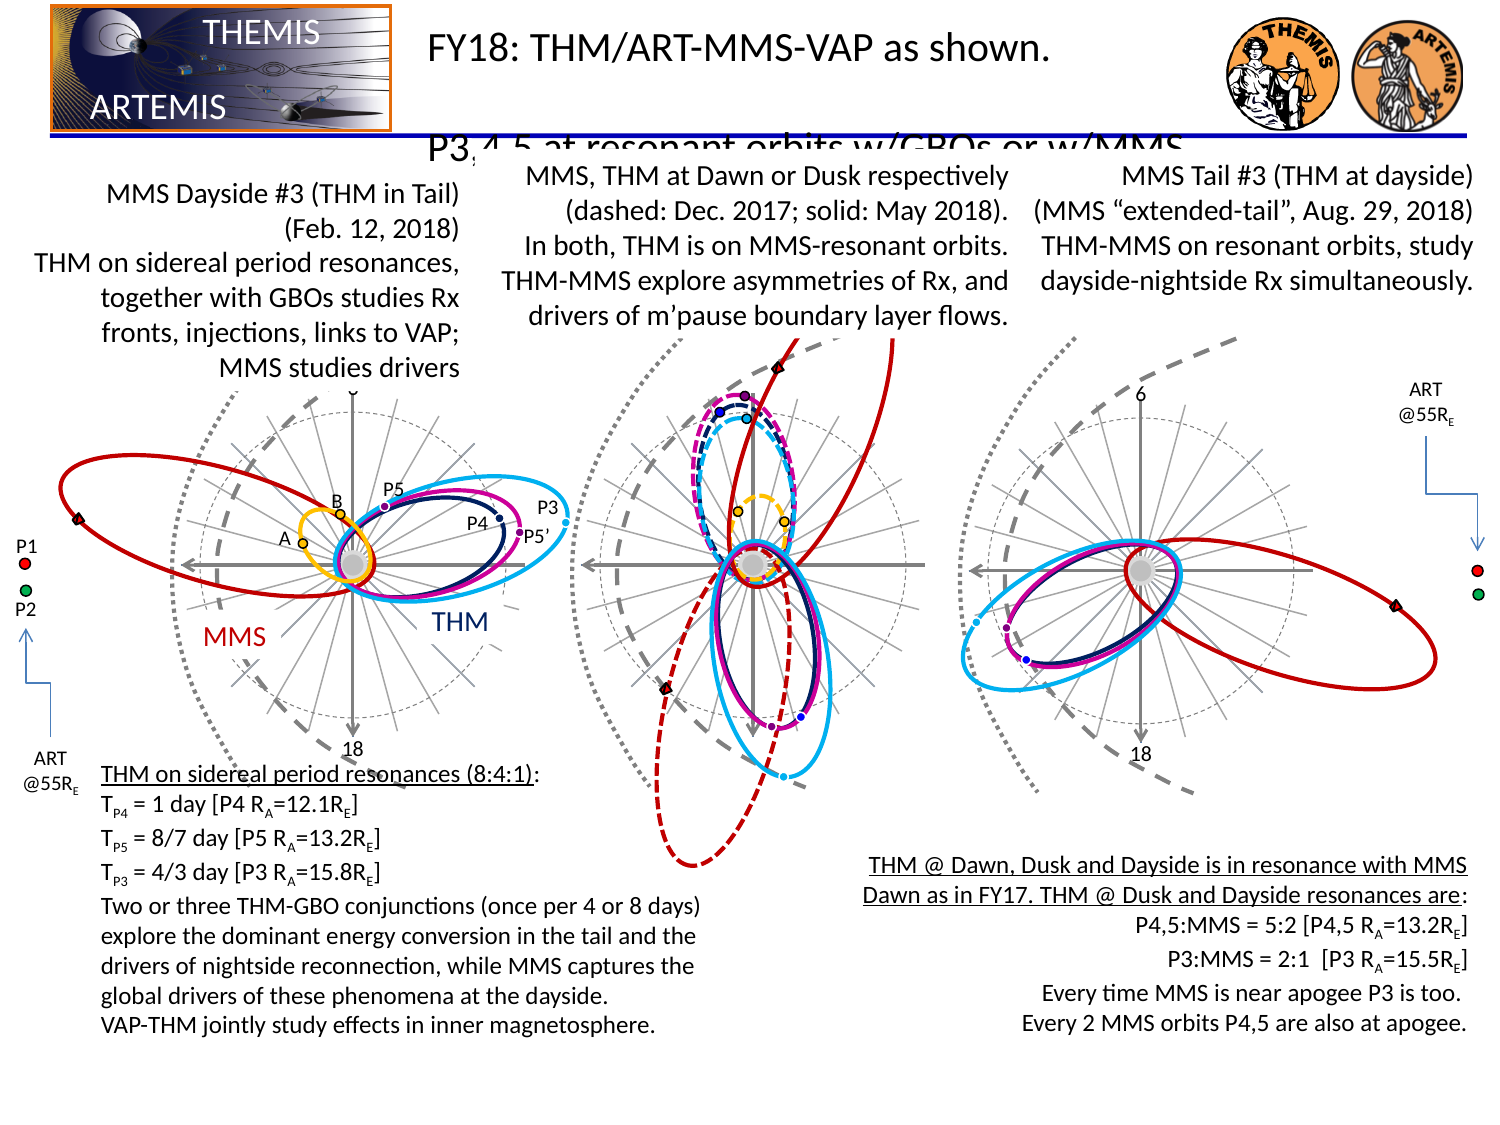

FY18: THM/ART-MMS-VAP as shown.
P3,4,5 at resonant orbits w/GBOs or w/MMS.
MMS, THM at Dawn or Dusk respectively
(dashed: Dec. 2017; solid: May 2018).
In both, THM is on MMS-resonant orbits.
THM-MMS explore asymmetries of Rx, and drivers of m’pause boundary layer flows.
MMS Tail #3 (THM at dayside)
(MMS “extended-tail”, Aug. 29, 2018)
THM-MMS on resonant orbits, study dayside-nightside Rx simultaneously.
MMS Dayside #3 (THM in Tail)
(Feb. 12, 2018)
THM on sidereal period resonances, together with GBOs studies Rx fronts, injections, links to VAP;
MMS studies drivers

6
ART
@55RE
6

P5
B

P3

P4

P5’
A

P1

P2

THM

MMS

18
18
ART
@55RE

THM on sidereal period resonances (8:4:1):
TP4 = 1 day [P4 RA=12.1RE]
TP5 = 8/7 day [P5 RA=13.2RE]
TP3 = 4/3 day [P3 RA=15.8RE]
Two or three THM-GBO conjunctions (once per 4 or 8 days)
explore the dominant energy conversion in the tail and the
drivers of nightside reconnection, while MMS captures the global drivers of these phenomena at the dayside.
VAP-THM jointly study effects in inner magnetosphere.

THM @ Dawn, Dusk and Dayside is in resonance with MMS
Dawn as in FY17. THM @ Dusk and Dayside resonances are:
P4,5:MMS = 5:2 [P4,5 RA=13.2RE]
P3:MMS = 2:1  [P3 RA=15.5RE]
Every time MMS is near apogee P3 is too.
Every 2 MMS orbits P4,5 are also at apogee.